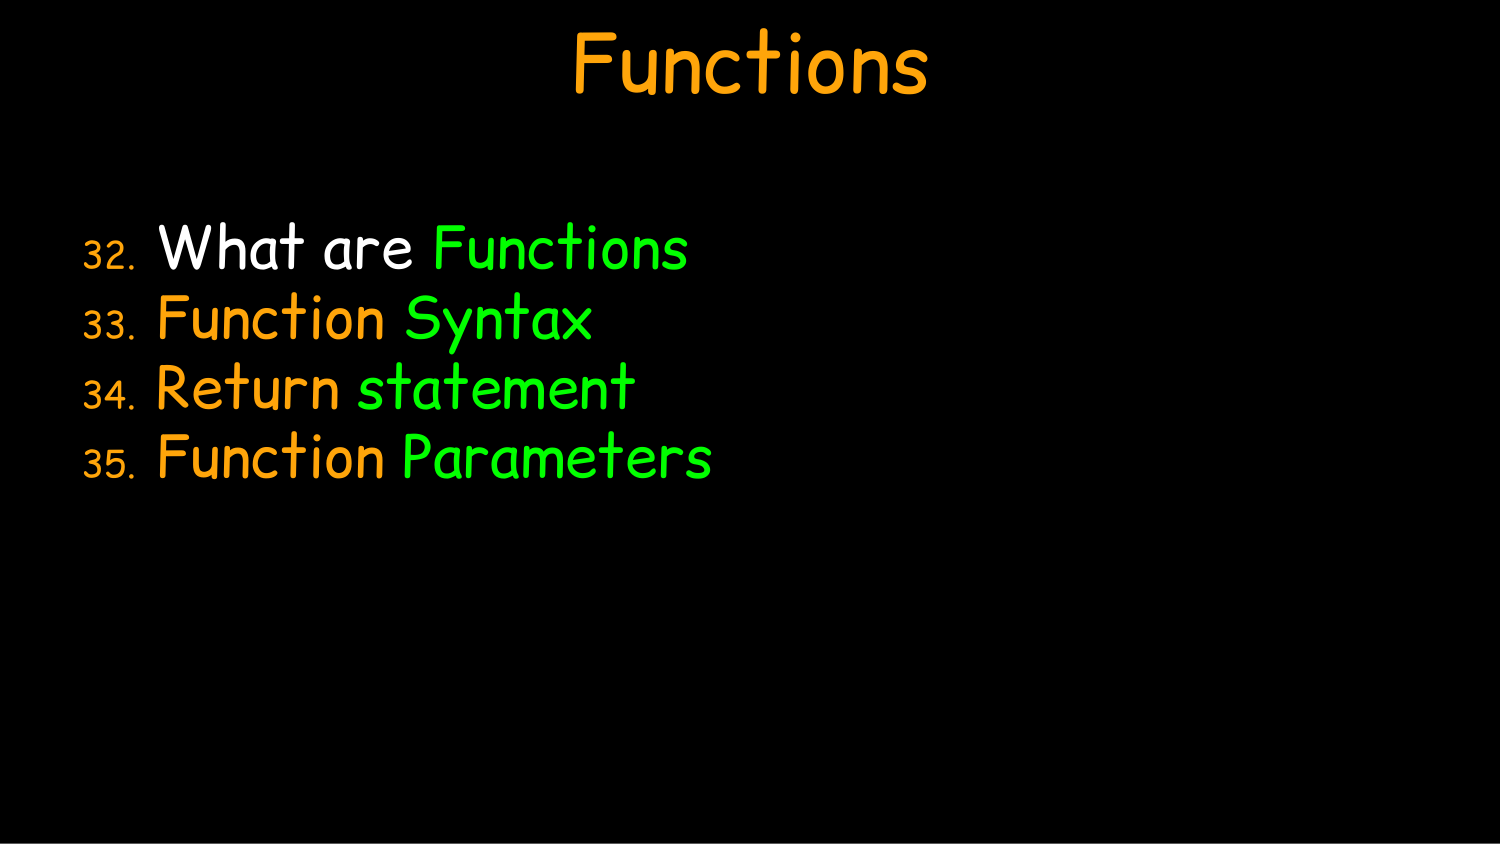

# Functions
What are Functions
Function Syntax
Return statement
Function Parameters